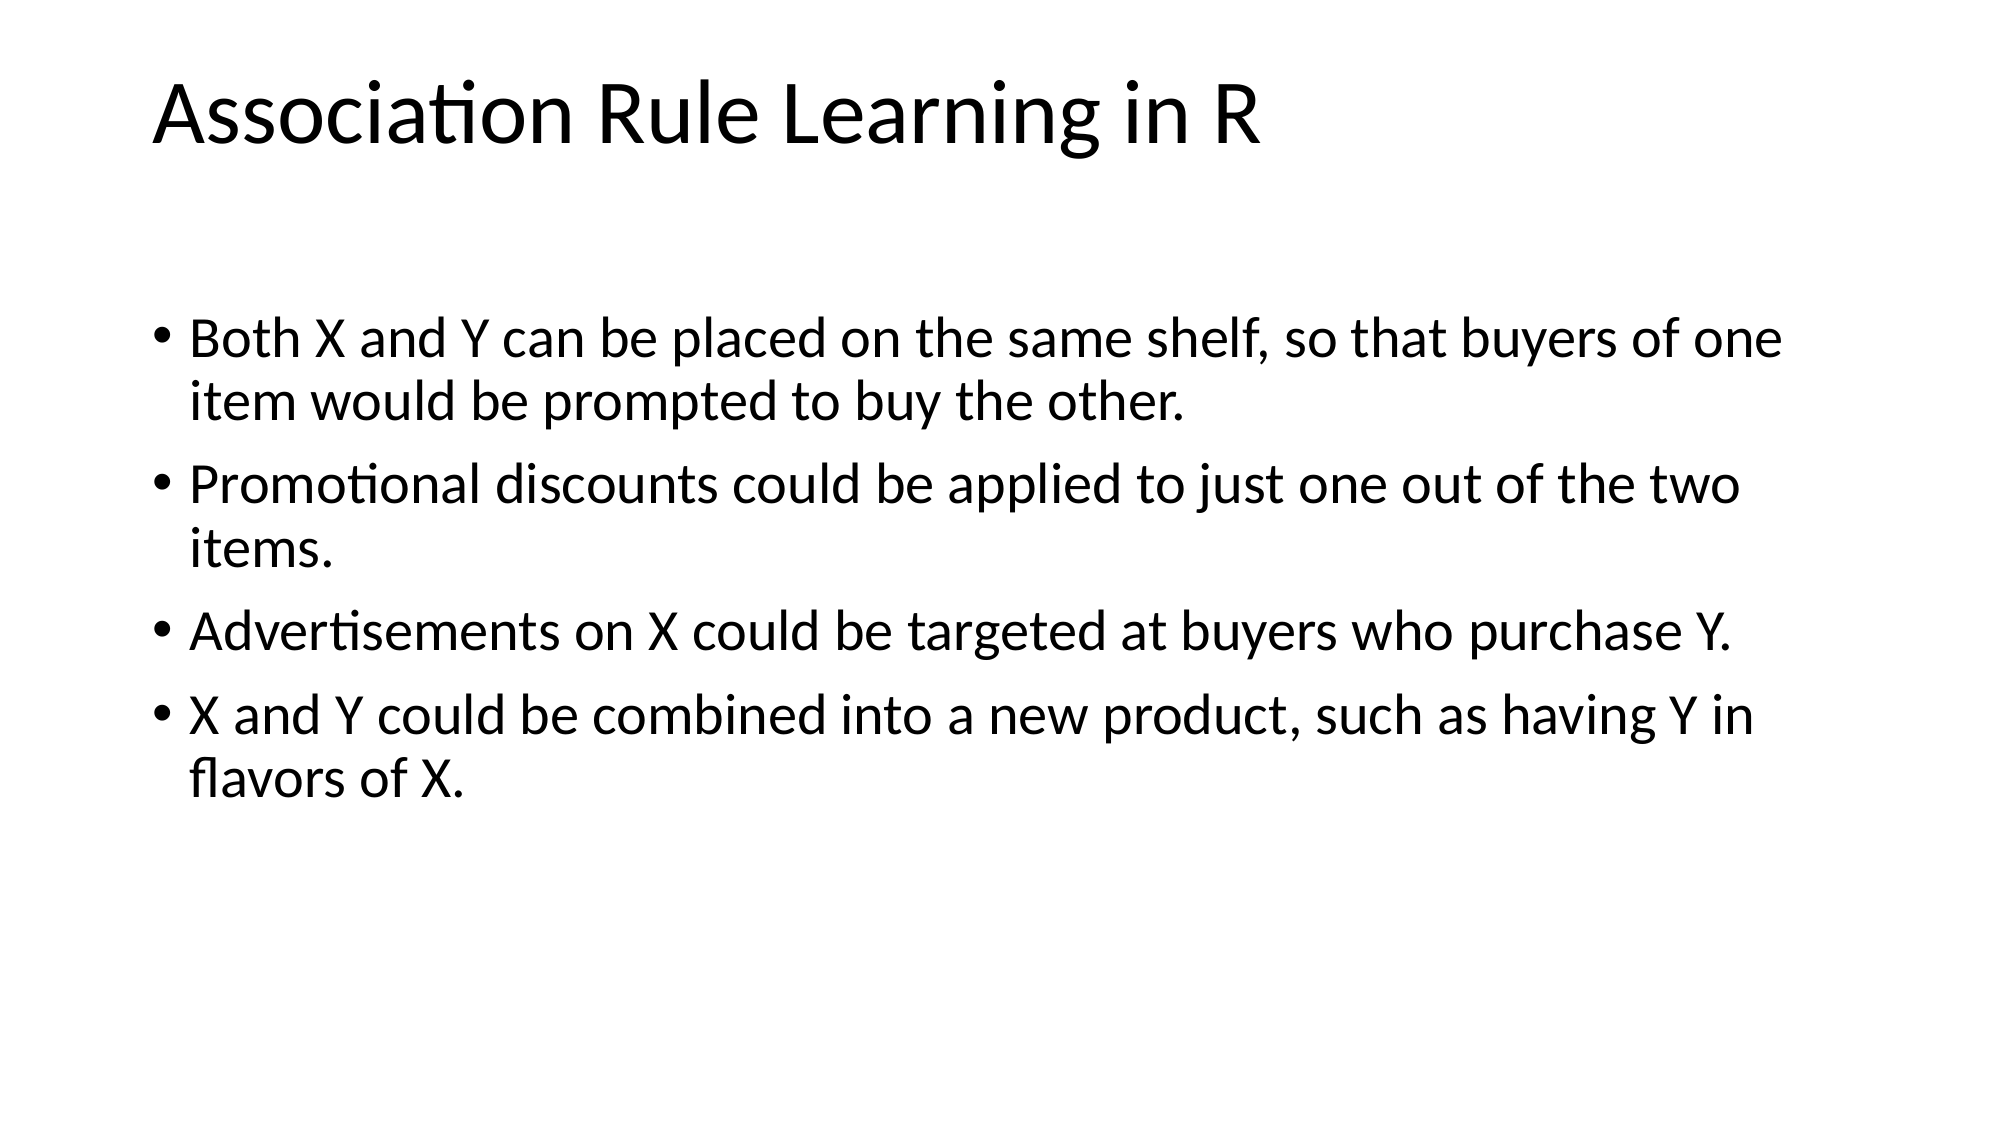

# Association Rule Learning in R
Both X and Y can be placed on the same shelf, so that buyers of one item would be prompted to buy the other.
Promotional discounts could be applied to just one out of the two items.
Advertisements on X could be targeted at buyers who purchase Y.
X and Y could be combined into a new product, such as having Y in flavors of X.